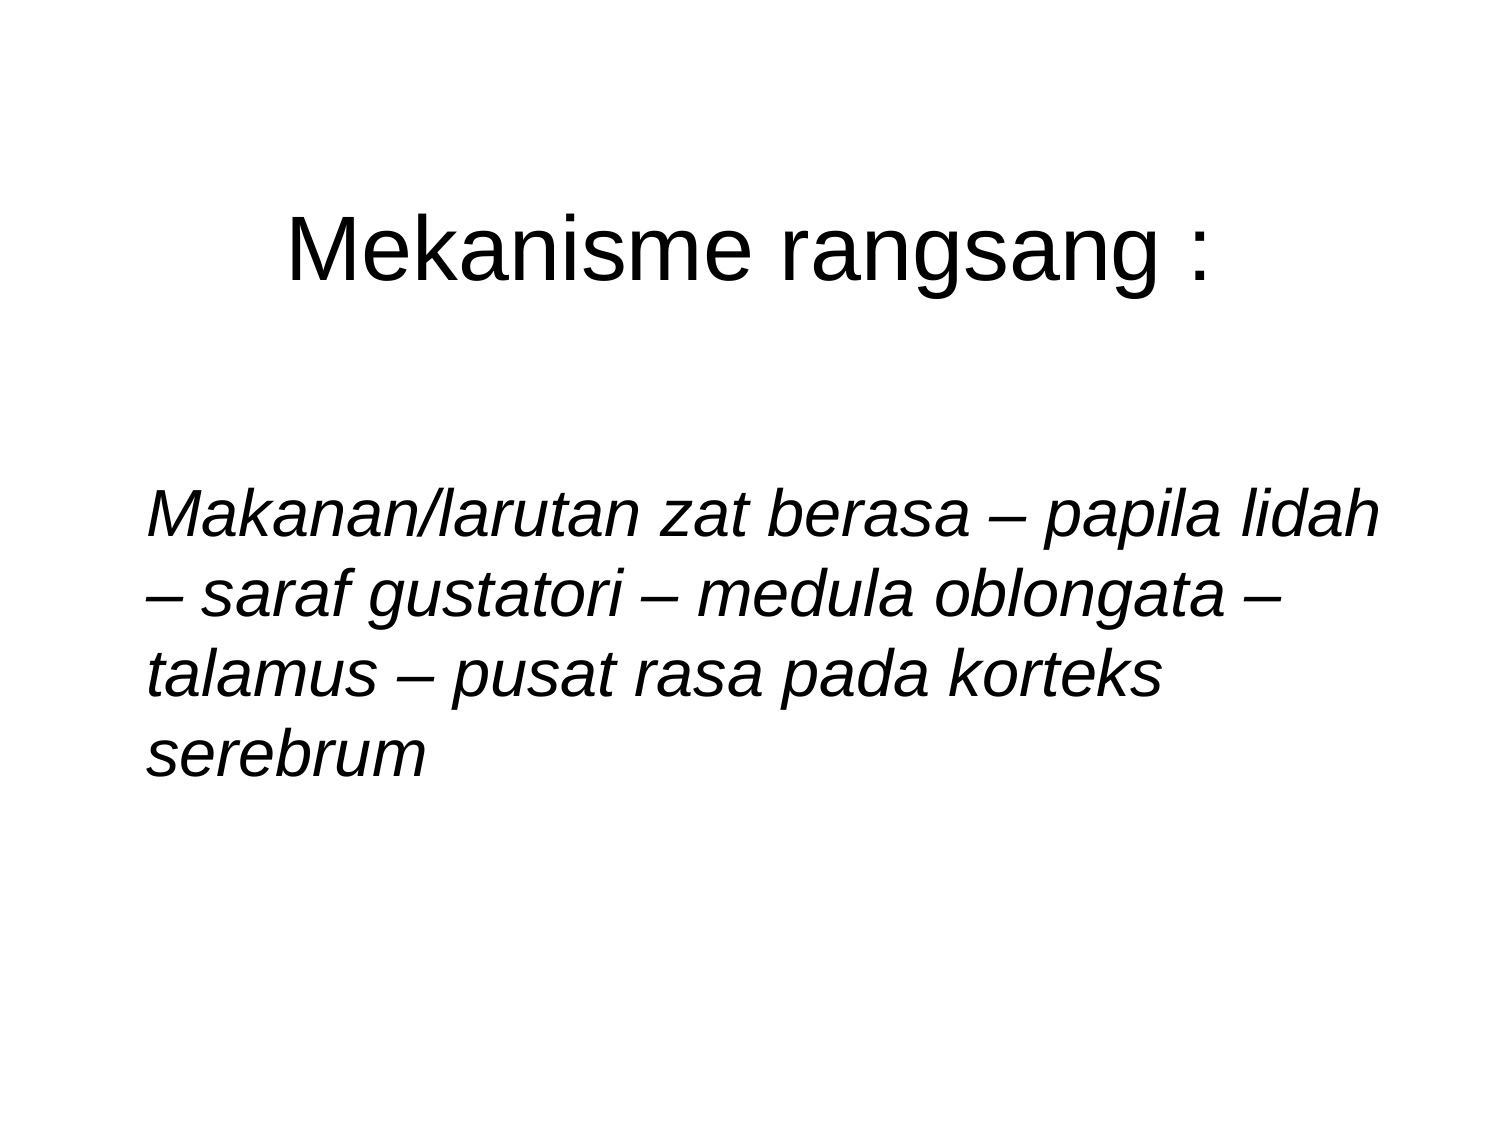

# Mekanisme rangsang :
	Makanan/larutan zat berasa – papila lidah – saraf gustatori – medula oblongata – talamus – pusat rasa pada korteks serebrum